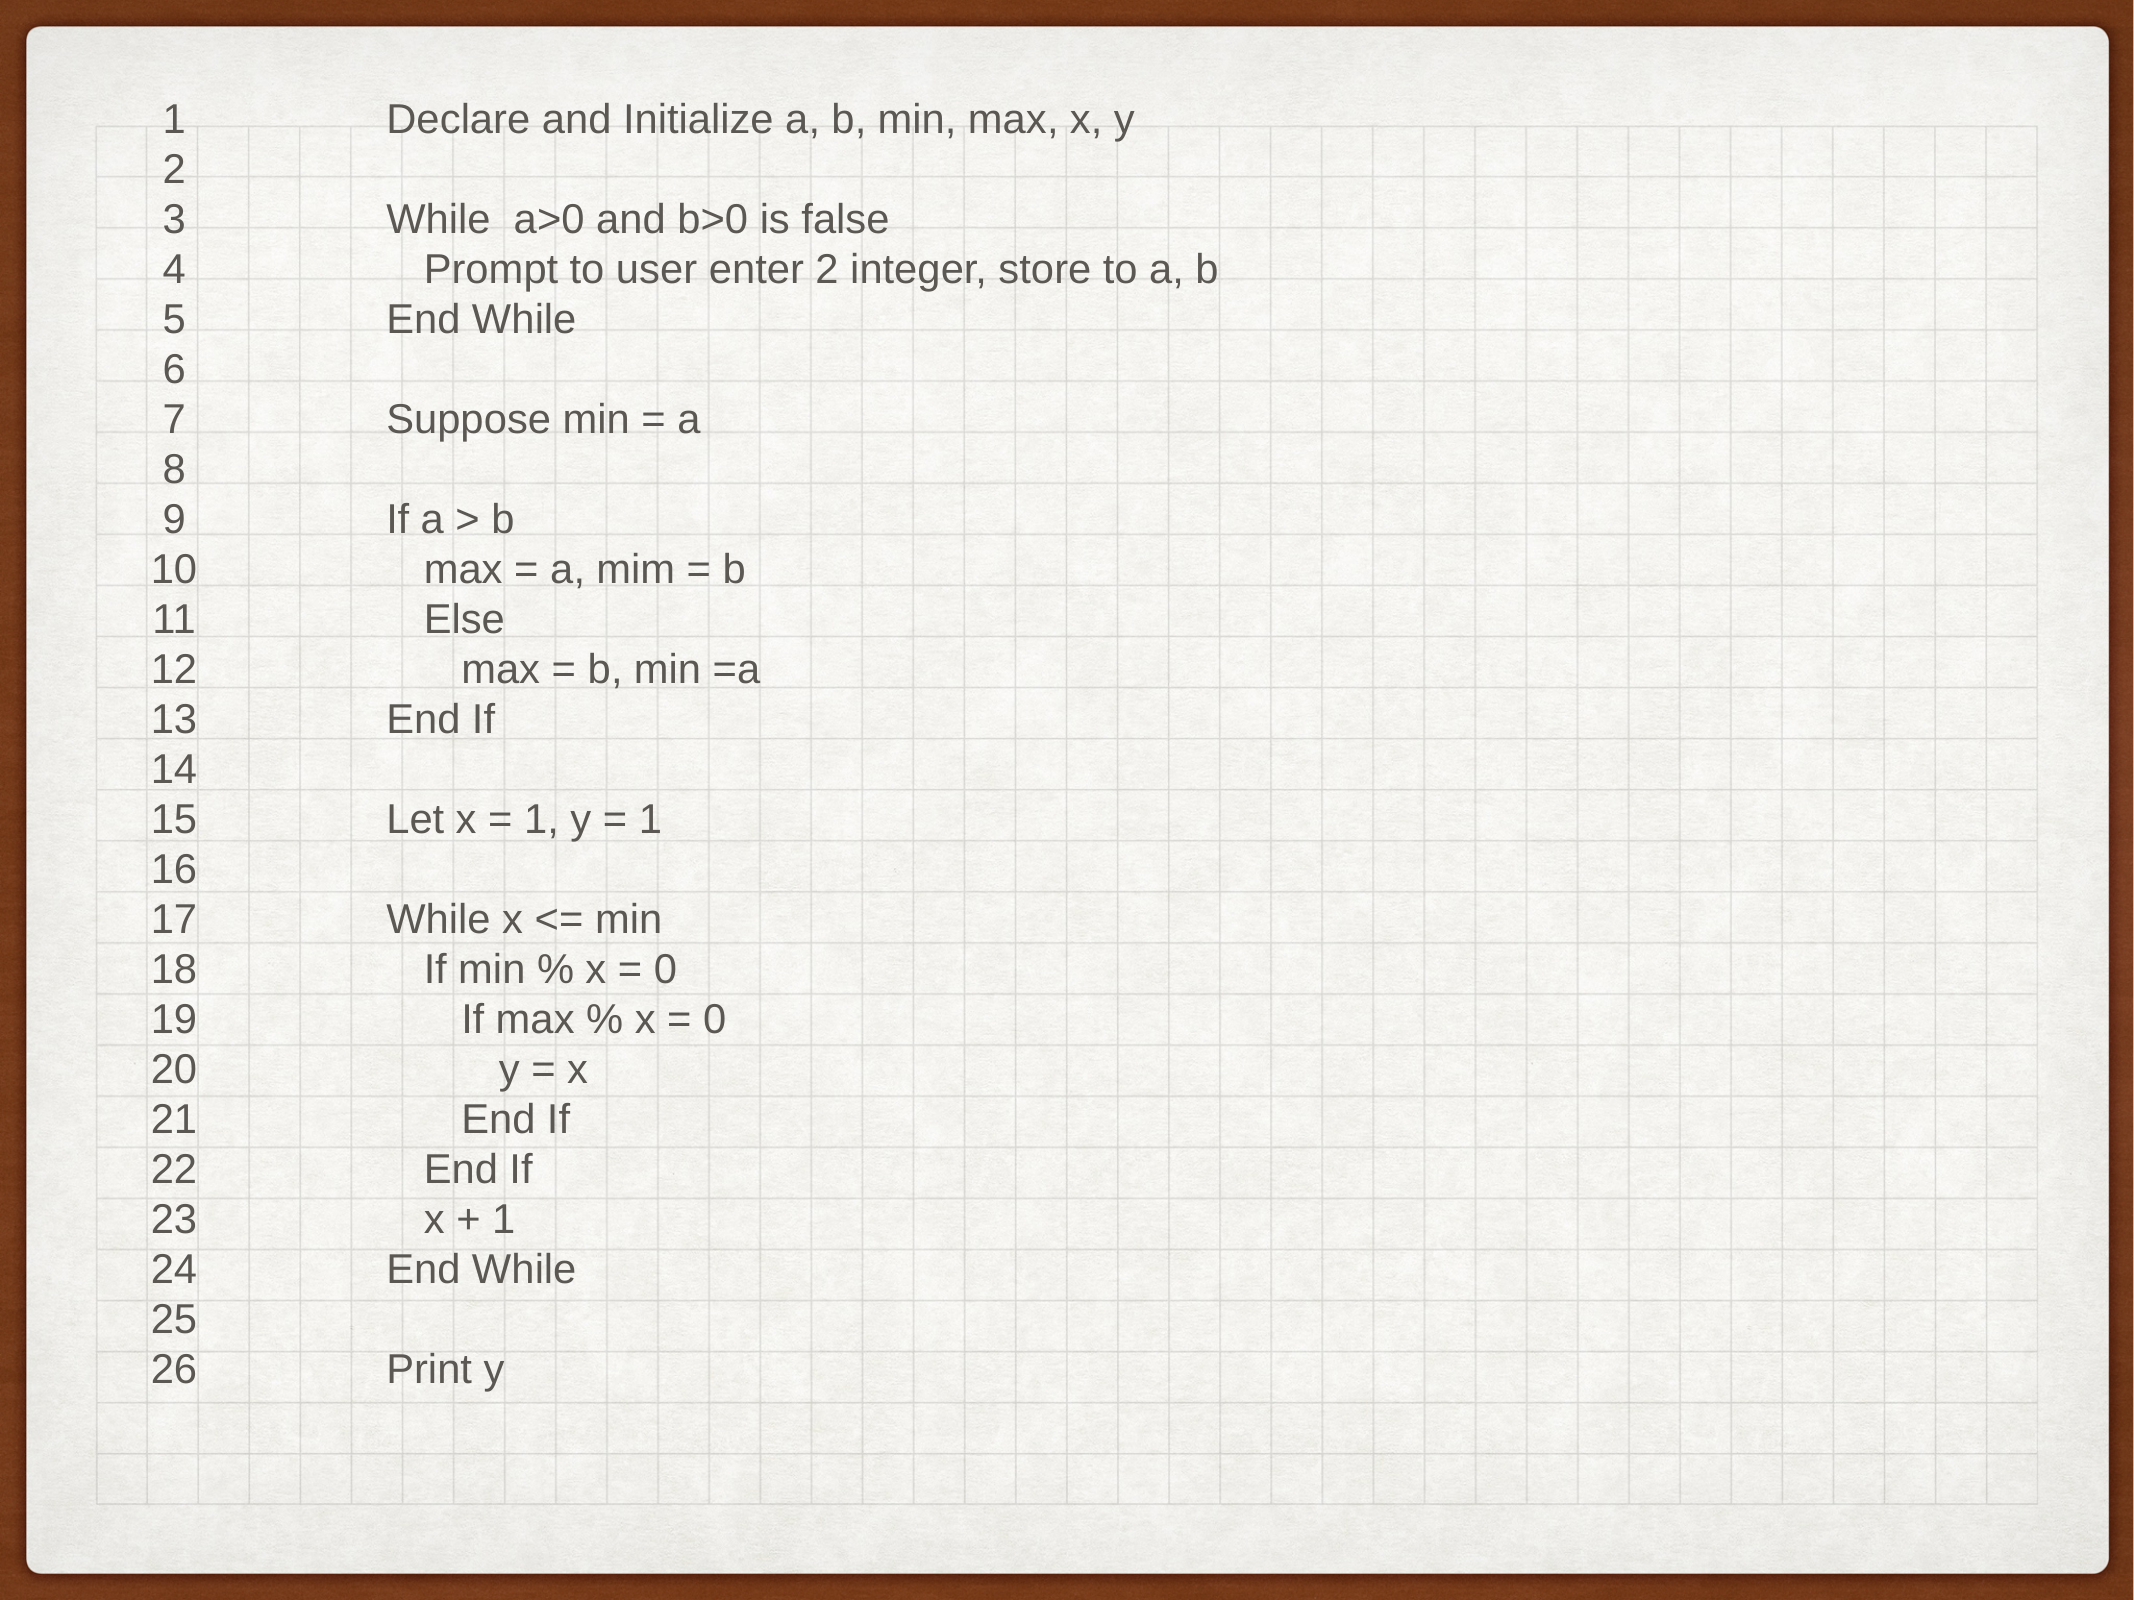

1
2
3
4
5
6
7
8
9
10
11
12
13
14
15
16
17
18
19
20
21
22
23
24
25
26
Declare and Initialize a, b, min, max, x, y

While  a>0 and b>0 is false
Prompt to user enter 2 integer, store to a, b
End While

Suppose min = a

If a > b
max = a, mim = b
Else
max = b, min =a
End If

Let x = 1, y = 1

While x <= min
If min % x = 0
If max % x = 0
y = x
End If
End If
x + 1
End While

Print y